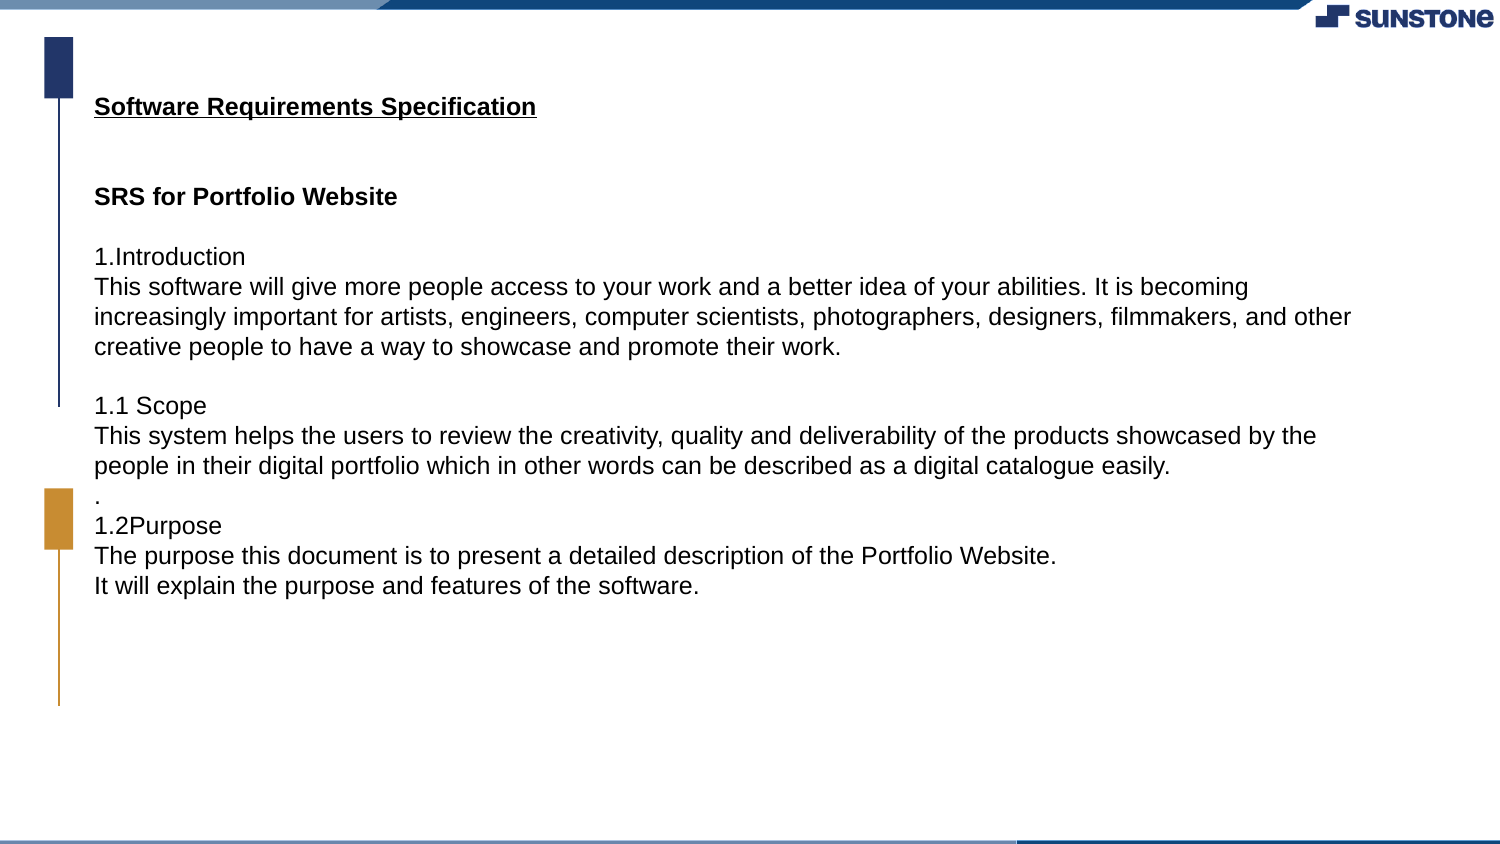

Software Requirements Specification
E –commerce website
 grocery w
SRS for Portfolio Website

1.Introduction
This software will give more people access to your work and a better idea of your abilities. It is becoming increasingly important for artists, engineers, computer scientists, photographers, designers, filmmakers, and other creative people to have a way to showcase and promote their work.

1.1 Scope
This system helps the users to review the creativity, quality and deliverability of the products showcased by the people in their digital portfolio which in other words can be described as a digital catalogue easily.
.
1.2Purpose
The purpose this document is to present a detailed description of the Portfolio Website.
It will explain the purpose and features of the software.